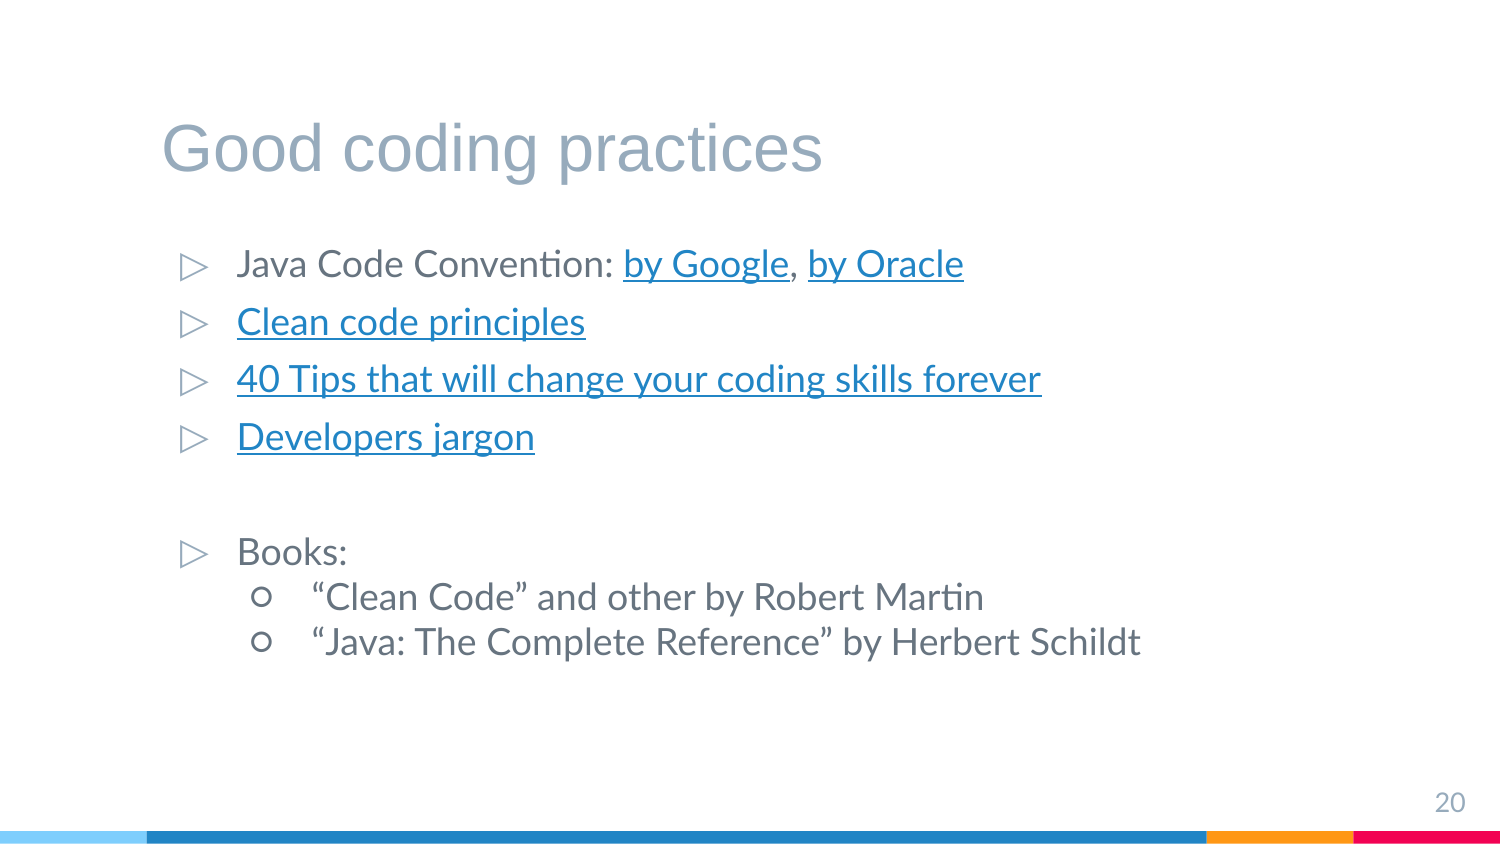

# Good coding practices
Java Code Convention: by Google, by Oracle
Clean code principles
40 Tips that will change your coding skills forever
Developers jargon

Books:
“Clean Code” and other by Robert Martin
“Java: The Complete Reference” by Herbert Schildt
20